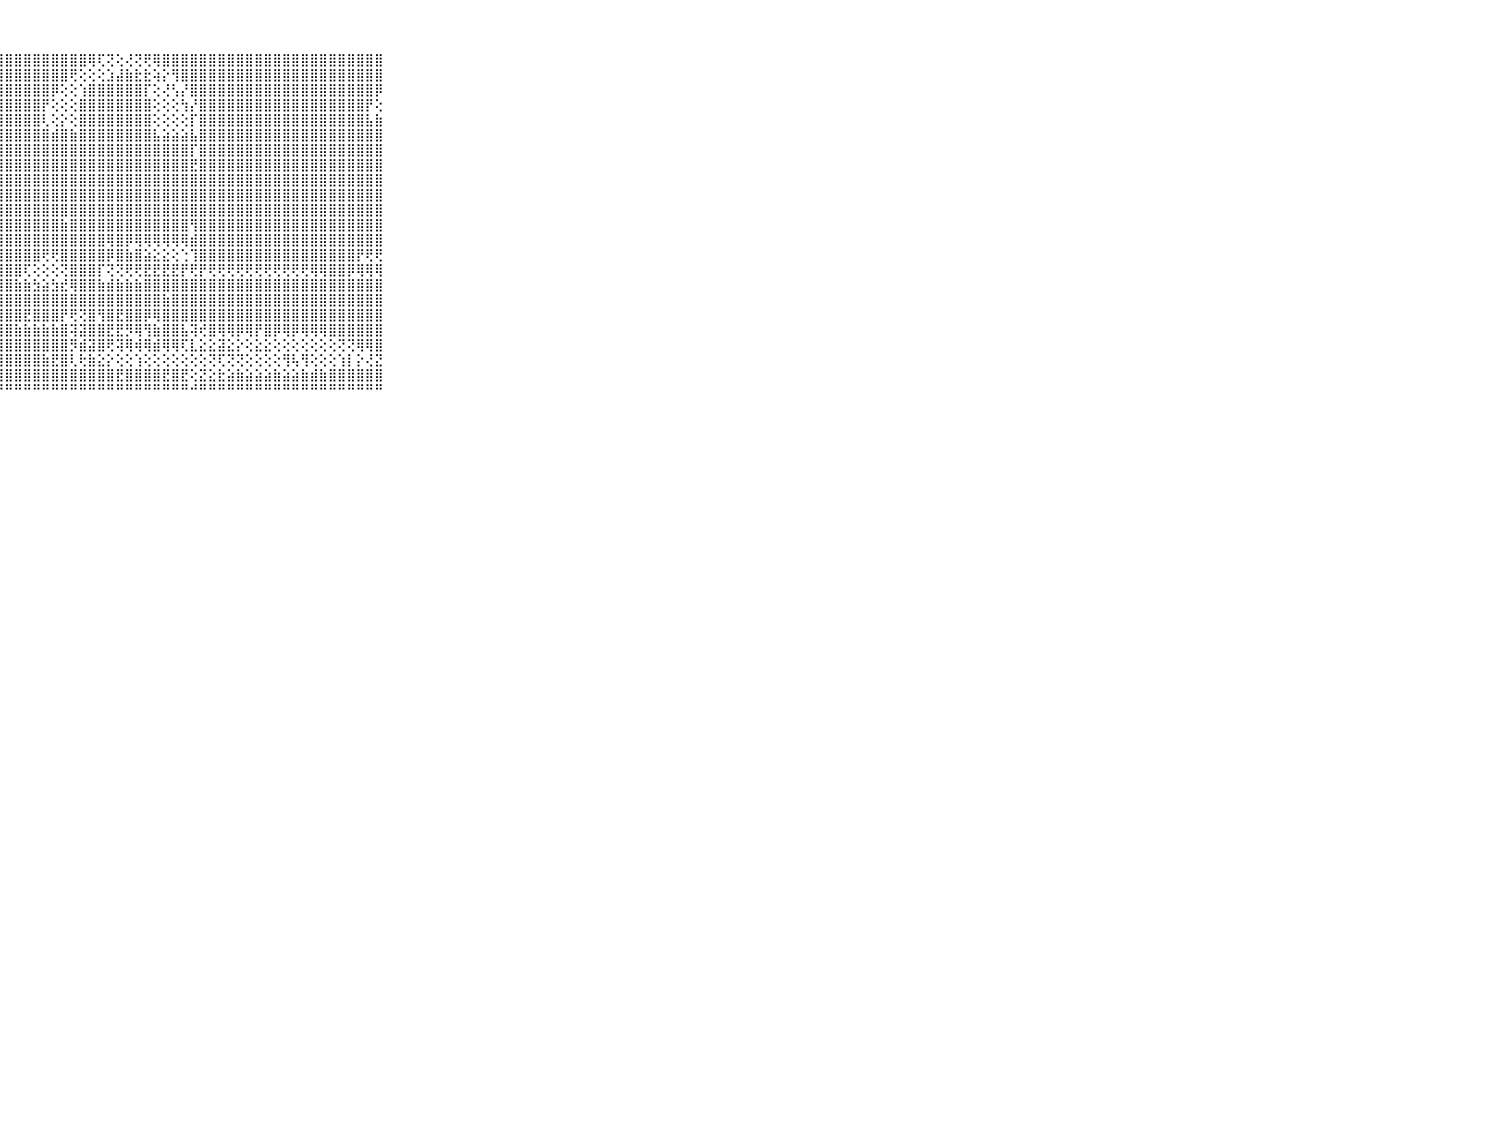

⠀⠀⠀⠀⠀⠀⠀⠀⠀⠀⠀⢸⣿⣿⣿⣿⣿⣿⣿⣿⣿⣿⣿⣿⣿⣿⣿⣿⣿⣿⣿⣿⣿⣿⣿⣿⣿⢿⢏⢝⢕⢜⢝⢟⢿⣿⣿⣿⣿⣿⣿⣿⣿⣿⣿⣿⣿⣿⣿⣿⣿⣿⣿⣿⣿⣿⣿⣿⣿⠀⠀⠀⠀⠀⠀⠀⠀⠀⠀⠀⠀
⠀⠀⠀⠀⠀⠀⠀⠀⠀⠀⠀⢸⣿⣿⣿⣿⣿⣿⣿⣿⣿⣿⣿⣿⣿⣿⣿⣿⣿⣿⣿⣿⣿⣿⣿⢟⢕⢕⢕⣱⣼⣷⣗⣗⢵⡕⢻⣿⣿⣿⣿⣿⣿⣿⣿⣿⣿⣿⣿⣿⣿⣿⣿⣿⣿⣿⣿⣿⣿⠀⠀⠀⠀⠀⠀⠀⠀⠀⠀⠀⠀
⠀⠀⠀⠀⠀⠀⠀⠀⠀⠀⠀⢜⣿⣿⣿⣿⣿⣿⣿⣿⣿⣿⣿⣿⣿⣿⣿⣿⣿⣿⣿⣿⣿⡿⢕⢕⢱⣿⣿⣿⣿⣿⣿⡏⢕⢜⢣⡜⣿⣿⣿⣿⣿⣿⣿⣿⣿⣿⣿⣿⣿⣿⣿⣿⣿⣿⣿⣿⡿⠀⠀⠀⠀⠀⠀⠀⠀⠀⠀⠀⠀
⠀⠀⠀⠀⠀⠀⠀⠀⠀⠀⠀⢸⣿⣿⣿⣿⣿⣿⣿⣿⣿⣿⣿⣿⣿⣿⣿⣿⣿⣿⣿⣿⡟⢕⢕⢕⣿⣿⣿⣿⣿⣿⣿⣿⢕⢕⢕⢳⡜⣿⣿⣿⣿⣿⣿⣿⣿⣿⣿⣿⣿⣿⣿⣿⣿⣿⣿⡟⢕⠀⠀⠀⠀⠀⠀⠀⠀⠀⠀⠀⠀
⠀⠀⠀⠀⠀⠀⠀⠀⠀⠀⠀⢸⣿⣿⣿⣿⣿⣿⣿⣿⣿⣿⣿⣿⣿⣿⣿⣿⣿⣿⣿⣿⢇⢕⡕⢕⣿⣿⣿⣿⣿⣿⣿⣿⢕⢕⢕⢕⡏⣿⣿⣿⣿⣿⣿⣿⣿⣿⣿⣿⣿⣿⣿⣿⣿⣿⣿⣧⣷⠀⠀⠀⠀⠀⠀⠀⠀⠀⠀⠀⠀
⠀⠀⠀⠀⠀⠀⠀⠀⠀⠀⠀⢸⣿⣿⣿⣿⣿⣿⣿⣿⣿⣿⣿⣿⣿⣿⣿⣿⣿⣿⣿⣿⣿⣾⣿⣷⣿⣿⣿⣿⣿⣿⣿⣿⣧⣵⣵⣵⣧⣿⣿⣿⣿⣿⣿⣿⣿⣿⣿⣿⣿⣿⣿⣿⣿⣿⣿⣿⣿⠀⠀⠀⠀⠀⠀⠀⠀⠀⠀⠀⠀
⠀⠀⠀⠀⠀⠀⠀⠀⠀⠀⠀⢸⣿⣿⣿⣿⣿⣿⣿⣿⣿⣿⣿⣿⣿⣿⣿⣿⣿⣿⣿⣿⣿⣿⣿⣿⣿⣿⣿⣿⣿⣿⣿⣿⣿⣿⣿⣿⡏⣿⣿⣿⣿⣿⣿⣿⣿⣿⣿⣿⣿⣿⣿⣿⣿⣿⣿⣿⣿⠀⠀⠀⠀⠀⠀⠀⠀⠀⠀⠀⠀
⠀⠀⠀⠀⠀⠀⠀⠀⠀⠀⠀⢸⣿⣿⣿⣿⣿⣿⣿⣿⣿⣿⣿⣿⣿⣿⣿⣿⣿⣿⣿⣿⣿⣿⣿⣿⣿⣿⣿⣿⣿⣿⣿⣿⣿⣿⣿⣿⣟⣿⣿⣿⣿⣿⣿⣿⣿⣿⣿⣿⣿⣿⣿⣿⣿⣿⣿⣿⣿⠀⠀⠀⠀⠀⠀⠀⠀⠀⠀⠀⠀
⠀⠀⠀⠀⠀⠀⠀⠀⠀⠀⠀⢸⣿⣿⣿⣿⣿⣿⣿⣿⣿⣿⣿⣿⣿⣿⣿⣿⣿⣿⣿⣿⣿⣿⣿⣿⣿⣿⣿⣿⣿⣿⣿⣿⣿⣿⣿⣿⣿⣿⣿⣿⣿⣿⣿⣿⣿⣿⣿⣿⣿⣿⣿⣿⣿⣿⣿⣿⣿⠀⠀⠀⠀⠀⠀⠀⠀⠀⠀⠀⠀
⠀⠀⠀⠀⠀⠀⠀⠀⠀⠀⠀⢸⣿⣿⣿⣿⣿⣿⣿⣿⣿⣿⣿⣿⣿⣿⣿⣿⣿⣿⣿⣿⣿⣿⣿⣿⣿⣿⣿⣿⣿⣿⣿⣿⣿⣿⣿⣿⣿⣿⣿⣿⣿⣿⣿⣿⣿⣿⣿⣿⣿⣿⣿⣿⣿⣿⣿⣿⣿⠀⠀⠀⠀⠀⠀⠀⠀⠀⠀⠀⠀
⠀⠀⠀⠀⠀⠀⠀⠀⠀⠀⠀⢸⣿⣿⣿⣿⣿⣿⣿⣿⣿⣿⣿⣿⣿⣿⣿⣿⣿⣿⣿⣿⣿⣿⣿⣿⣿⣿⣿⣿⣿⣿⣿⣿⣿⣿⣿⣿⣿⣿⣿⣿⣿⣿⣿⣿⣿⣿⣿⣿⣿⣿⣿⣿⣿⣿⣿⣿⣿⠀⠀⠀⠀⠀⠀⠀⠀⠀⠀⠀⠀
⠀⠀⠀⠀⠀⠀⠀⠀⠀⠀⠀⢸⣿⣿⣿⣿⣿⣿⣿⣿⣿⣿⣿⣿⣿⣿⣿⣿⣿⣿⣿⣿⣿⣿⣷⣿⣿⣿⣿⣿⣿⣿⣿⣿⣿⣿⣿⣿⢻⣿⣿⣿⣿⣿⣿⣿⣿⣿⣿⣿⣿⣿⣿⣿⣿⣿⣿⣿⣿⠀⠀⠀⠀⠀⠀⠀⠀⠀⠀⠀⠀
⠀⠀⠀⠀⠀⠀⠀⠀⠀⠀⠀⢜⣿⣿⣿⣿⣿⣿⣿⣿⣿⣻⣿⣿⣿⣿⣿⣿⣿⣿⣿⣿⣿⣿⣿⣿⣿⣿⣿⢿⣿⡿⢿⢿⢿⢿⢿⢿⣾⣿⣿⣿⣿⣿⣿⣿⣿⣿⣿⣿⣿⣿⣿⣿⣿⣿⣿⣿⣿⠀⠀⠀⠀⠀⠀⠀⠀⠀⠀⠀⠀
⠀⠀⠀⠀⠀⠀⠀⠀⠀⠀⠀⢁⡝⣕⣸⣿⣿⡿⢿⣿⣿⢿⣿⣿⣿⣿⣿⣿⣿⣿⣿⣿⢟⢟⣿⣿⣿⣿⣿⡿⣿⣷⣿⣵⣕⣕⢕⢑⢹⣿⣿⣿⣿⣿⣿⣿⣿⣿⣿⣿⣿⣿⣿⣿⣿⣿⡟⢟⢟⠀⠀⠀⠀⠀⠀⠀⠀⠀⠀⠀⠀
⠀⠀⠀⠀⠀⠀⠀⠀⠀⠀⠀⢅⣅⣕⣕⣕⣕⣕⡕⢕⢕⢕⢕⢝⢜⢝⢝⣿⣿⣿⢏⢕⢕⢕⢝⣿⣿⣿⡏⢝⢝⢟⢟⣟⣟⣟⣟⡟⢟⡟⢟⢟⢟⢟⢟⢟⢟⢟⢟⢟⢟⢿⢿⣿⣿⡿⢿⢿⢿⠀⠀⠀⠀⠀⠀⠀⠀⠀⠀⠀⠀
⠀⠀⠀⠀⠀⠀⠀⠀⠀⠀⠀⢸⣿⣿⣿⣿⣿⣿⣿⣿⣿⣷⣿⣷⣧⣷⣿⣿⣿⣷⣷⣳⣵⣳⣞⢿⣿⣿⣷⣾⣷⣷⣷⣿⣿⣿⣿⣿⣿⣿⣿⣿⣿⣿⣿⣿⣿⣿⣿⣿⣿⣿⣿⣿⣿⣿⣿⣿⣿⠀⠀⠀⠀⠀⠀⠀⠀⠀⠀⠀⠀
⠀⠀⠀⠀⠀⠀⠀⠀⠀⠀⠀⢸⣿⣿⣿⣿⣿⣿⣿⣿⣿⣿⣿⣿⣿⣿⢿⣿⣿⣿⣿⣿⣿⣿⣿⣿⣿⣿⣿⣿⣿⣿⣿⣿⣿⣷⣿⣿⣿⣿⣿⣿⣿⣿⣿⣿⣿⣿⣿⣿⣿⣿⣿⣿⣿⣿⣿⣿⣿⠀⠀⠀⠀⠀⠀⠀⠀⠀⠀⠀⠀
⠀⠀⠀⠀⠀⠀⠀⠀⠀⠀⠀⢸⣿⣿⣿⣿⣿⣿⣿⣿⣿⣿⣿⣿⣿⣯⣾⣿⣿⣿⣟⣿⣿⣿⡟⢟⢝⣿⢻⣿⣟⣿⣿⡿⢿⣿⣿⣿⣿⣿⣿⣿⣿⣿⣿⣿⣿⣿⣿⣿⣿⣿⣿⣿⣿⣿⣿⣿⣿⠀⠀⠀⠀⠀⠀⠀⠀⠀⠀⠀⠀
⠀⠀⠀⠀⠀⠀⠀⠀⠀⠀⠀⢸⣿⣿⣿⣿⣿⣿⣿⣿⣿⣿⣿⣿⣿⣿⣿⣿⣿⣷⣷⣷⣷⣷⣿⢽⣽⣿⣿⣟⣟⡻⢿⢻⣷⣿⣿⣧⢽⢞⣿⢿⢿⡿⢿⡟⣿⡿⢿⡿⢿⢿⢿⣿⣿⣿⣿⣿⣿⠀⠀⠀⠀⠀⠀⠀⠀⠀⠀⠀⠀
⠀⠀⠀⠀⠀⠀⠀⠀⠀⠀⠀⢸⣿⣿⣿⣿⣿⣿⣿⣿⣿⣿⣿⣿⣿⣿⣿⣿⣿⣿⣿⣿⣿⣿⣿⡻⣾⣽⣿⢟⢽⢿⢾⢿⣾⢿⢿⢏⣇⣕⣕⣽⣕⡕⢕⣕⣕⢕⢕⢕⢕⢕⢕⢕⢝⢝⢿⢿⣿⠀⠀⠀⠀⠀⠀⠀⠀⠀⠀⠀⠀
⠀⠀⠀⠀⠀⠀⠀⠀⠀⠀⠀⢅⢱⣵⣮⣯⢽⣟⡟⢯⢟⣿⣿⣟⣻⣿⣿⣿⣿⣿⣿⣿⣷⣟⣿⢇⢗⣷⣕⡕⢕⢕⢱⢕⢕⢕⢕⢕⢕⢕⢝⢏⢝⢝⢕⢕⢕⢕⢻⢧⢻⢕⢕⢕⢱⡇⡕⢜⣝⠀⠀⠀⠀⠀⠀⠀⠀⠀⠀⠀⠀
⠀⠀⠀⠀⠀⠀⠀⠀⠀⠀⠀⢔⢺⢟⢳⢟⣿⢿⣿⣿⣿⣿⣿⢿⢿⢽⣿⣿⣿⣿⣿⣿⣿⣿⣿⣿⣿⣿⣿⣿⣟⣿⣿⣿⣿⣟⣿⣟⢕⣝⣕⣗⣵⣷⣵⣵⣵⣷⣵⣵⣷⣾⣷⣿⣿⣿⣿⣿⣿⠀⠀⠀⠀⠀⠀⠀⠀⠀⠀⠀⠀
⠀⠀⠀⠀⠀⠀⠀⠀⠀⠀⠀⠑⠑⠑⠑⠃⠃⠛⠛⠛⠛⠛⠛⠛⠓⠓⠚⠛⠛⠛⠛⠛⠛⠛⠛⠛⠛⠛⠛⠛⠛⠛⠛⠛⠛⠛⠛⠛⠚⠛⠛⠛⠛⠛⠛⠛⠛⠛⠛⠛⠛⠛⠛⠛⠛⠛⠛⠛⠛⠀⠀⠀⠀⠀⠀⠀⠀⠀⠀⠀⠀